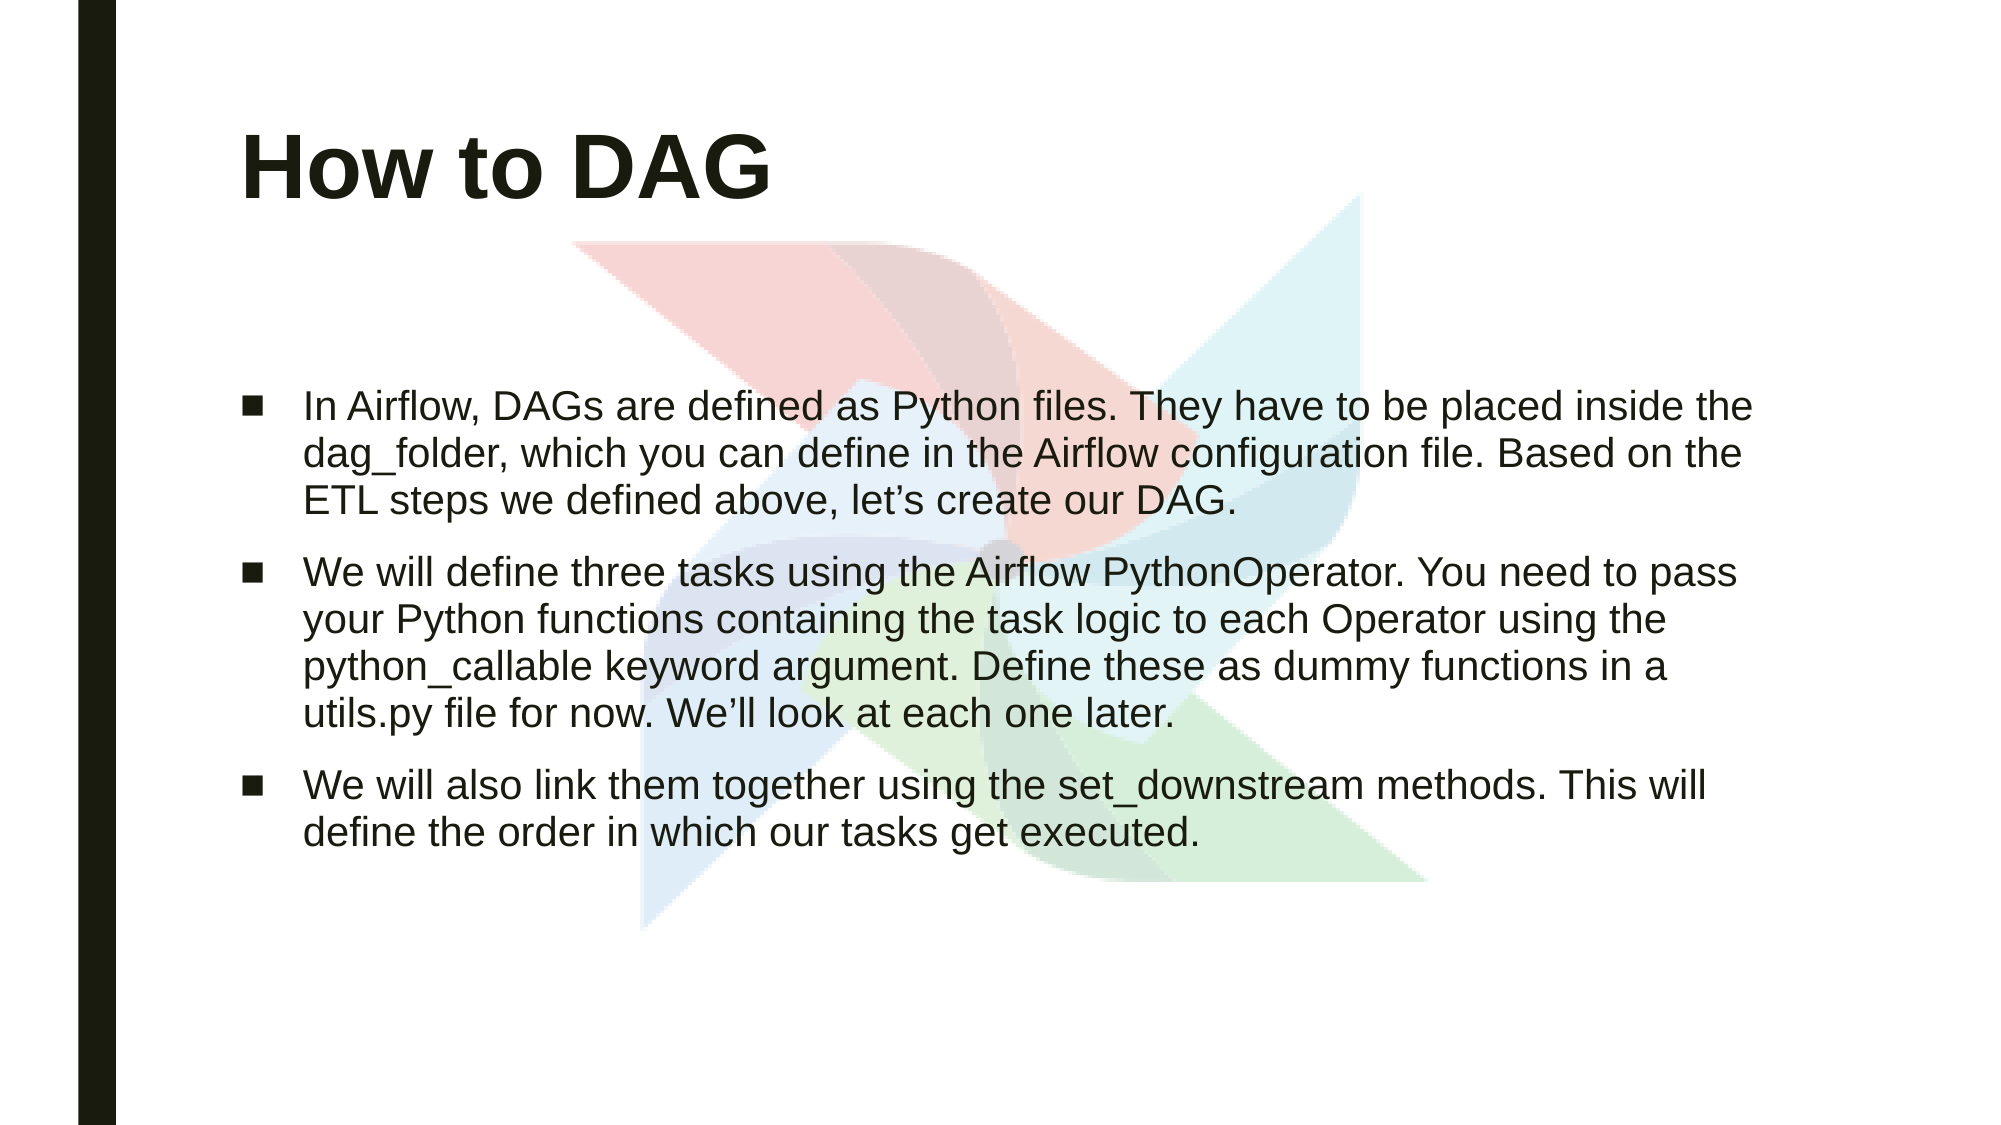

# How to DAG
In Airflow, DAGs are defined as Python files. They have to be placed inside the dag_folder, which you can define in the Airflow configuration file. Based on the ETL steps we defined above, let’s create our DAG.
We will define three tasks using the Airflow PythonOperator. You need to pass your Python functions containing the task logic to each Operator using the python_callable keyword argument. Define these as dummy functions in a utils.py file for now. We’ll look at each one later.
We will also link them together using the set_downstream methods. This will define the order in which our tasks get executed.